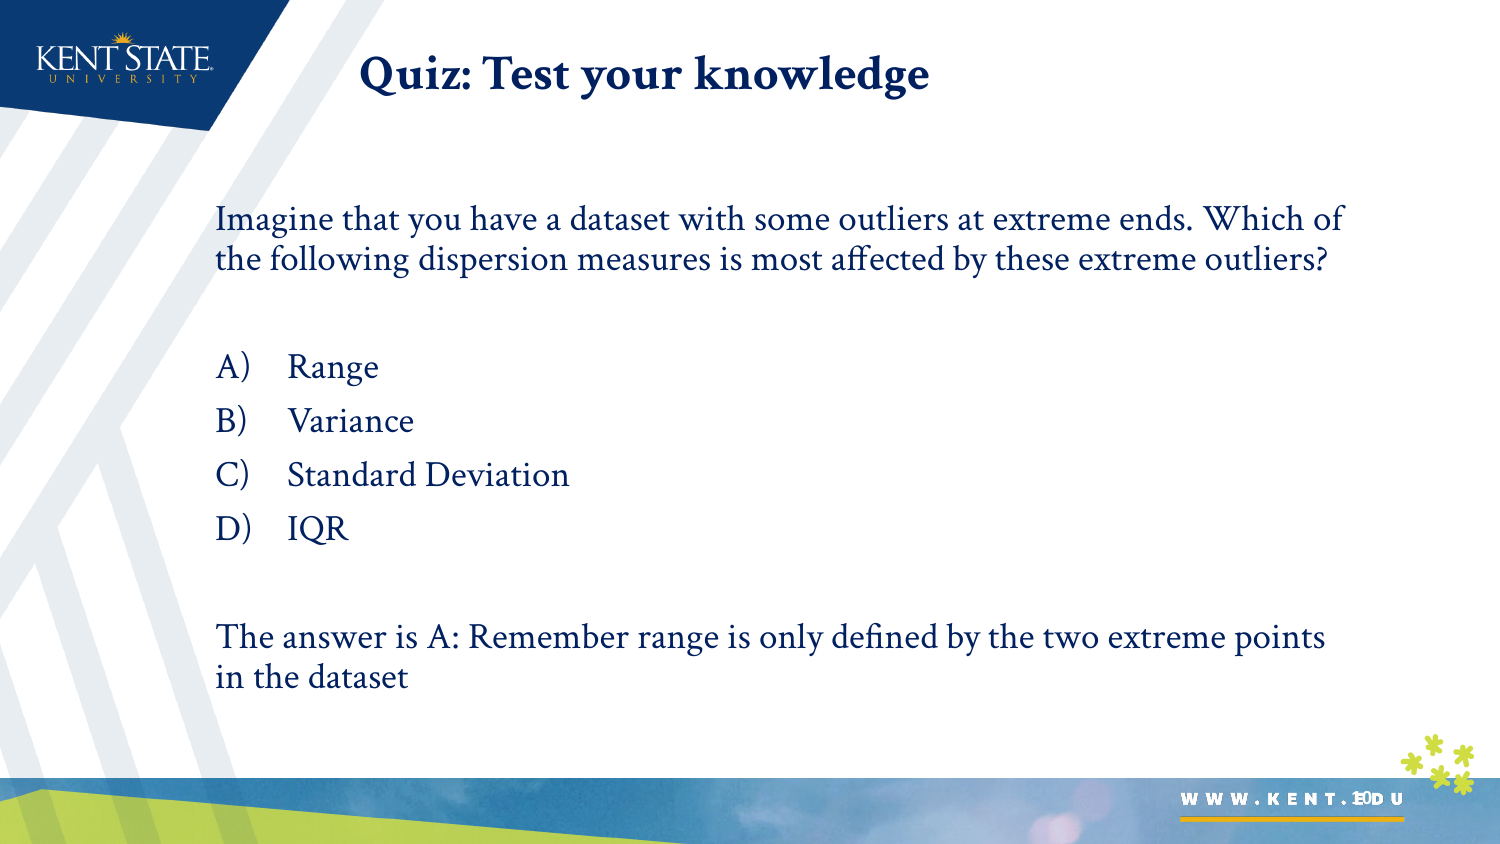

# Quiz: Test your knowledge

Imagine that you have a dataset with some outliers at extreme ends. Which of the following dispersion measures is most affected by these extreme outliers?

Range
Variance
Standard Deviation
IQR

The answer is A: Remember range is only defined by the two extreme points in the dataset
10